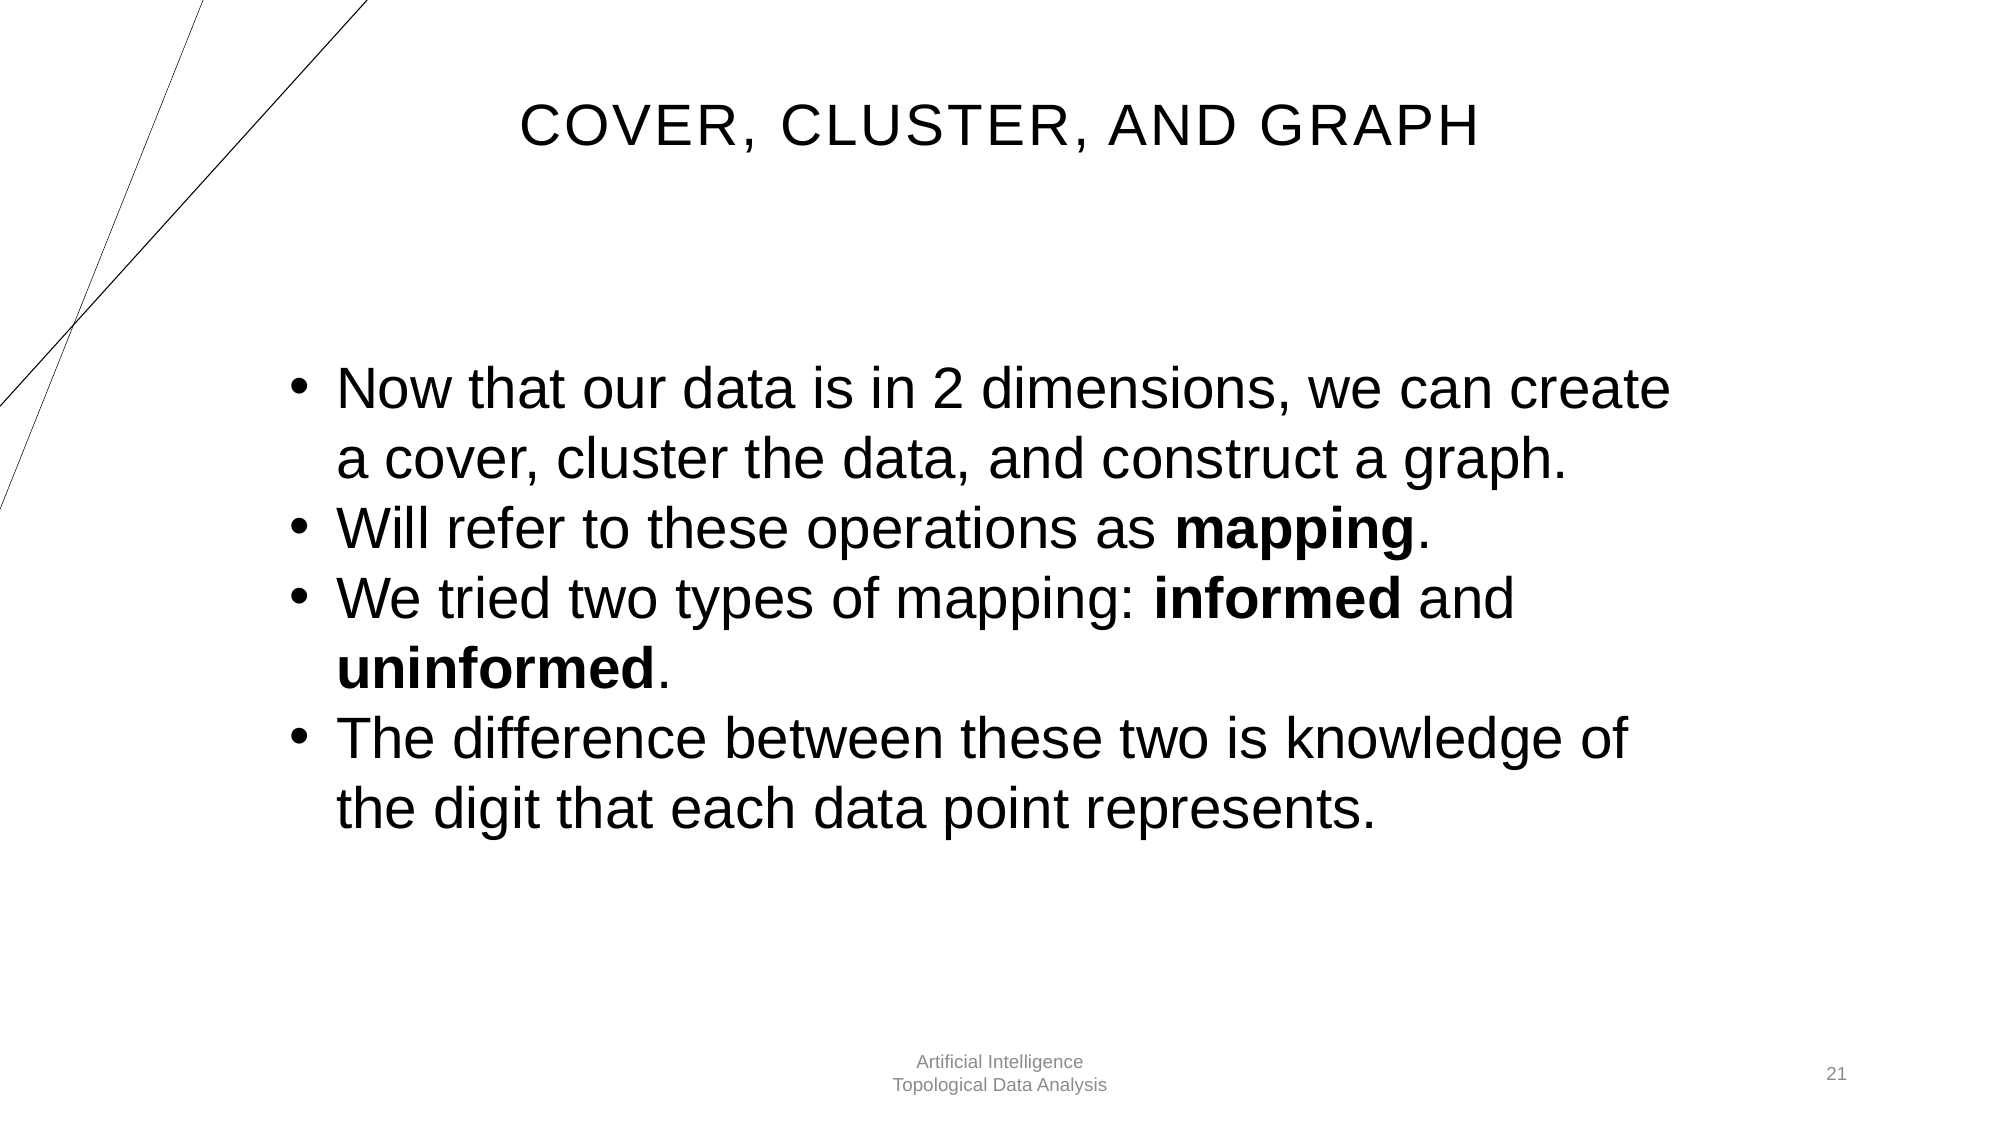

# Cover, Cluster, and Graph
Now that our data is in 2 dimensions, we can create a cover, cluster the data, and construct a graph.
Will refer to these operations as mapping.
We tried two types of mapping: informed and uninformed.
The difference between these two is knowledge of the digit that each data point represents.
Artificial Intelligence
Topological Data Analysis
21